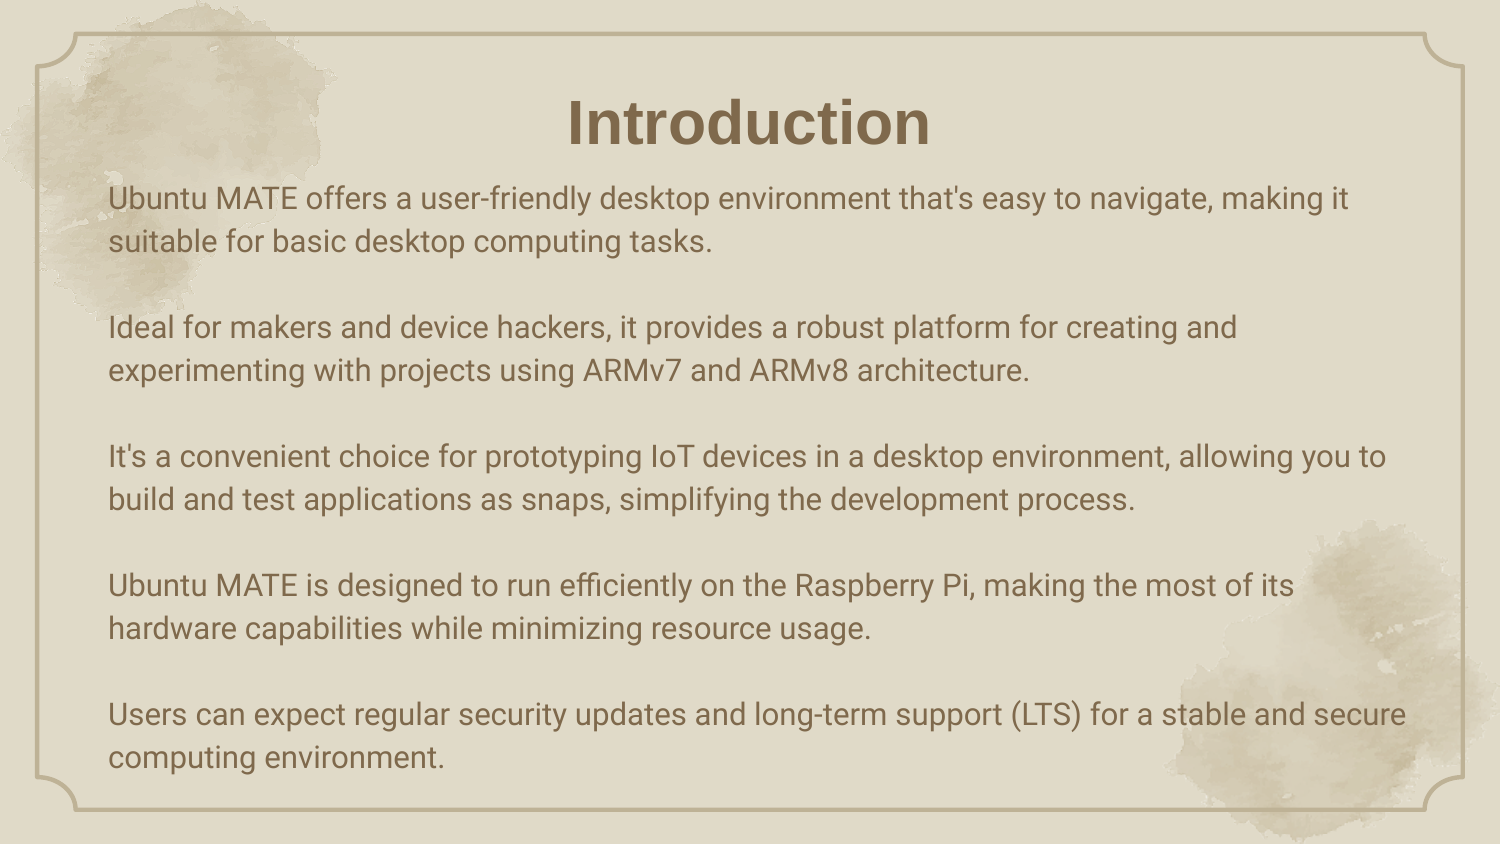

Introduction
Ubuntu MATE offers a user-friendly desktop environment that's easy to navigate, making it suitable for basic desktop computing tasks.

Ideal for makers and device hackers, it provides a robust platform for creating and experimenting with projects using ARMv7 and ARMv8 architecture.

It's a convenient choice for prototyping IoT devices in a desktop environment, allowing you to build and test applications as snaps, simplifying the development process.

Ubuntu MATE is designed to run efficiently on the Raspberry Pi, making the most of its hardware capabilities while minimizing resource usage.

Users can expect regular security updates and long-term support (LTS) for a stable and secure computing environment.